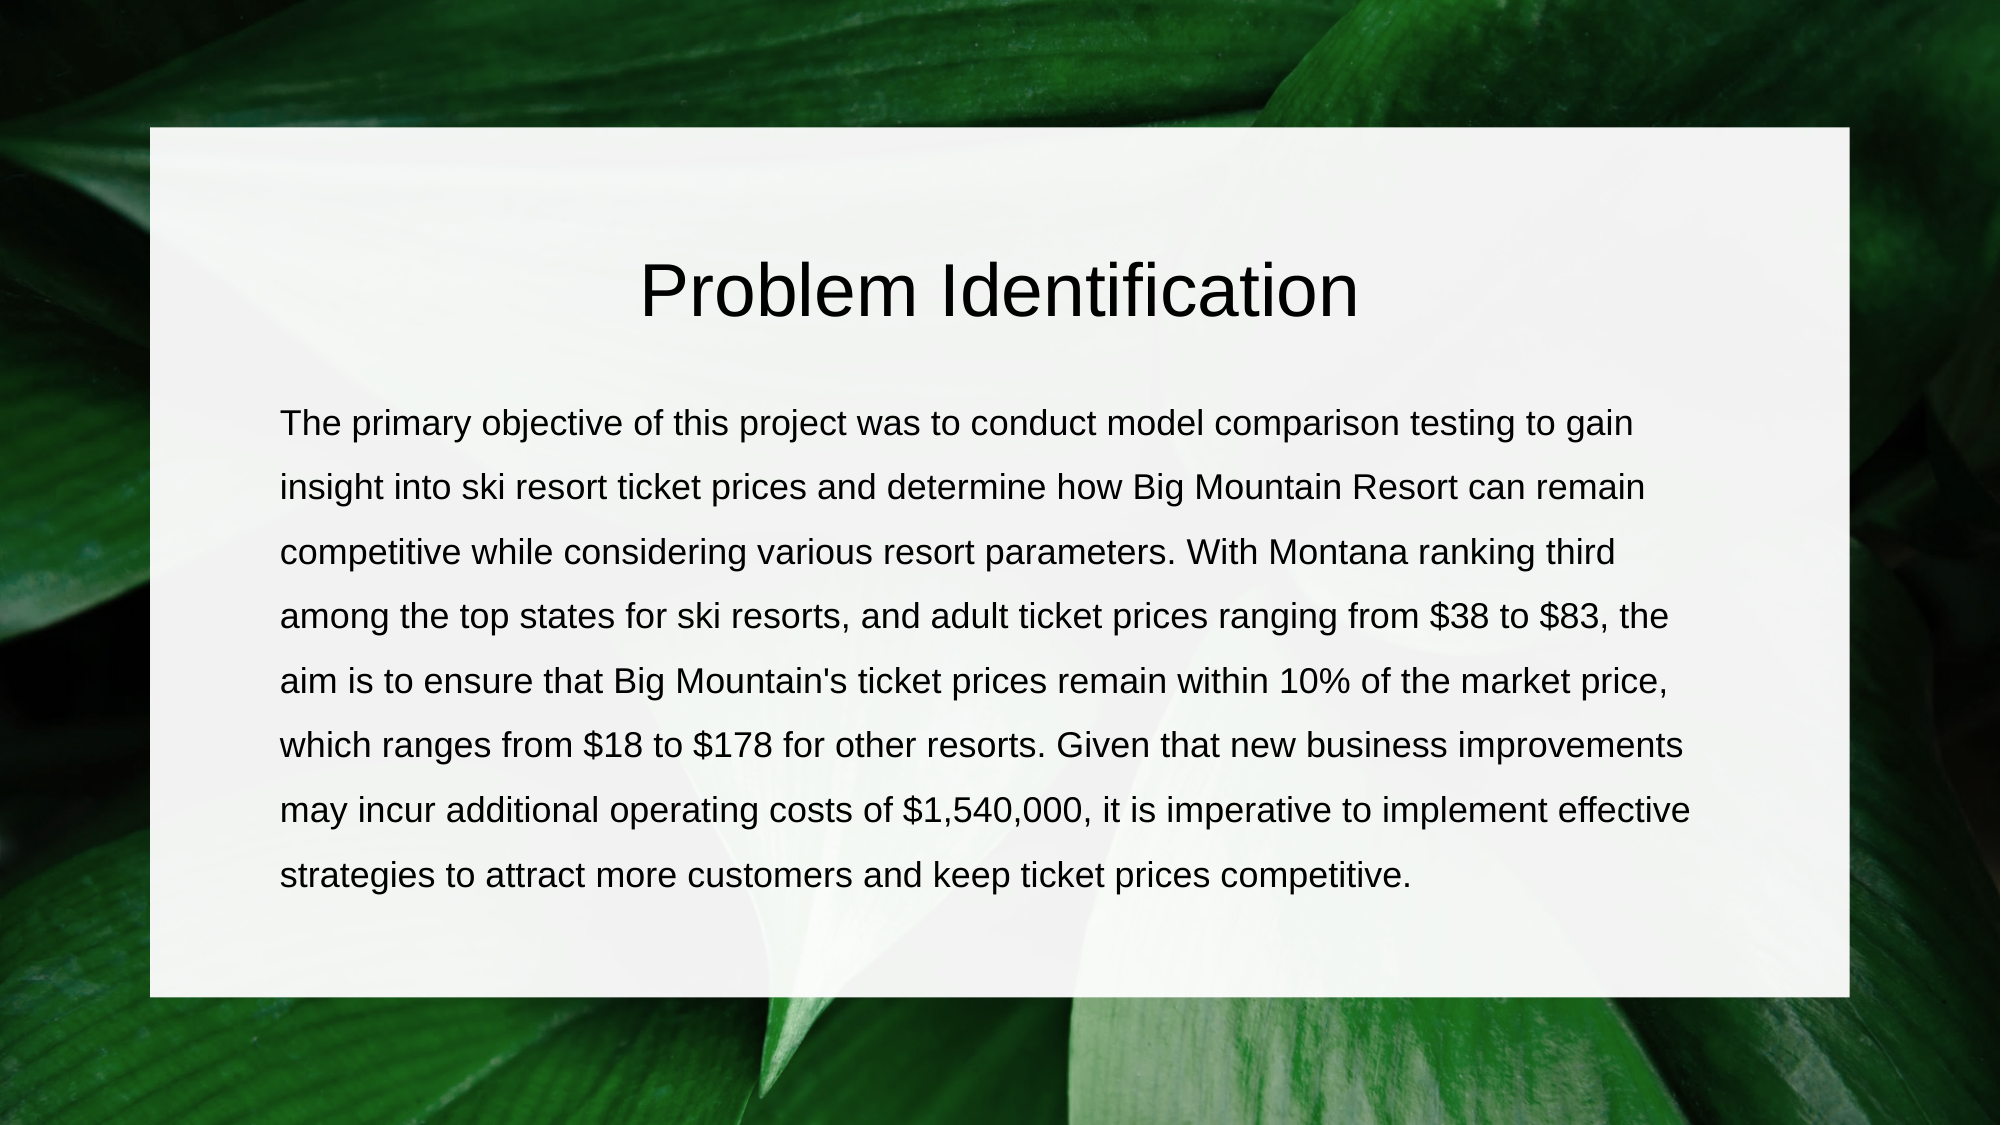

# Problem Identification
The primary objective of this project was to conduct model comparison testing to gain insight into ski resort ticket prices and determine how Big Mountain Resort can remain competitive while considering various resort parameters. With Montana ranking third among the top states for ski resorts, and adult ticket prices ranging from $38 to $83, the aim is to ensure that Big Mountain's ticket prices remain within 10% of the market price, which ranges from $18 to $178 for other resorts. Given that new business improvements may incur additional operating costs of $1,540,000, it is imperative to implement effective strategies to attract more customers and keep ticket prices competitive.